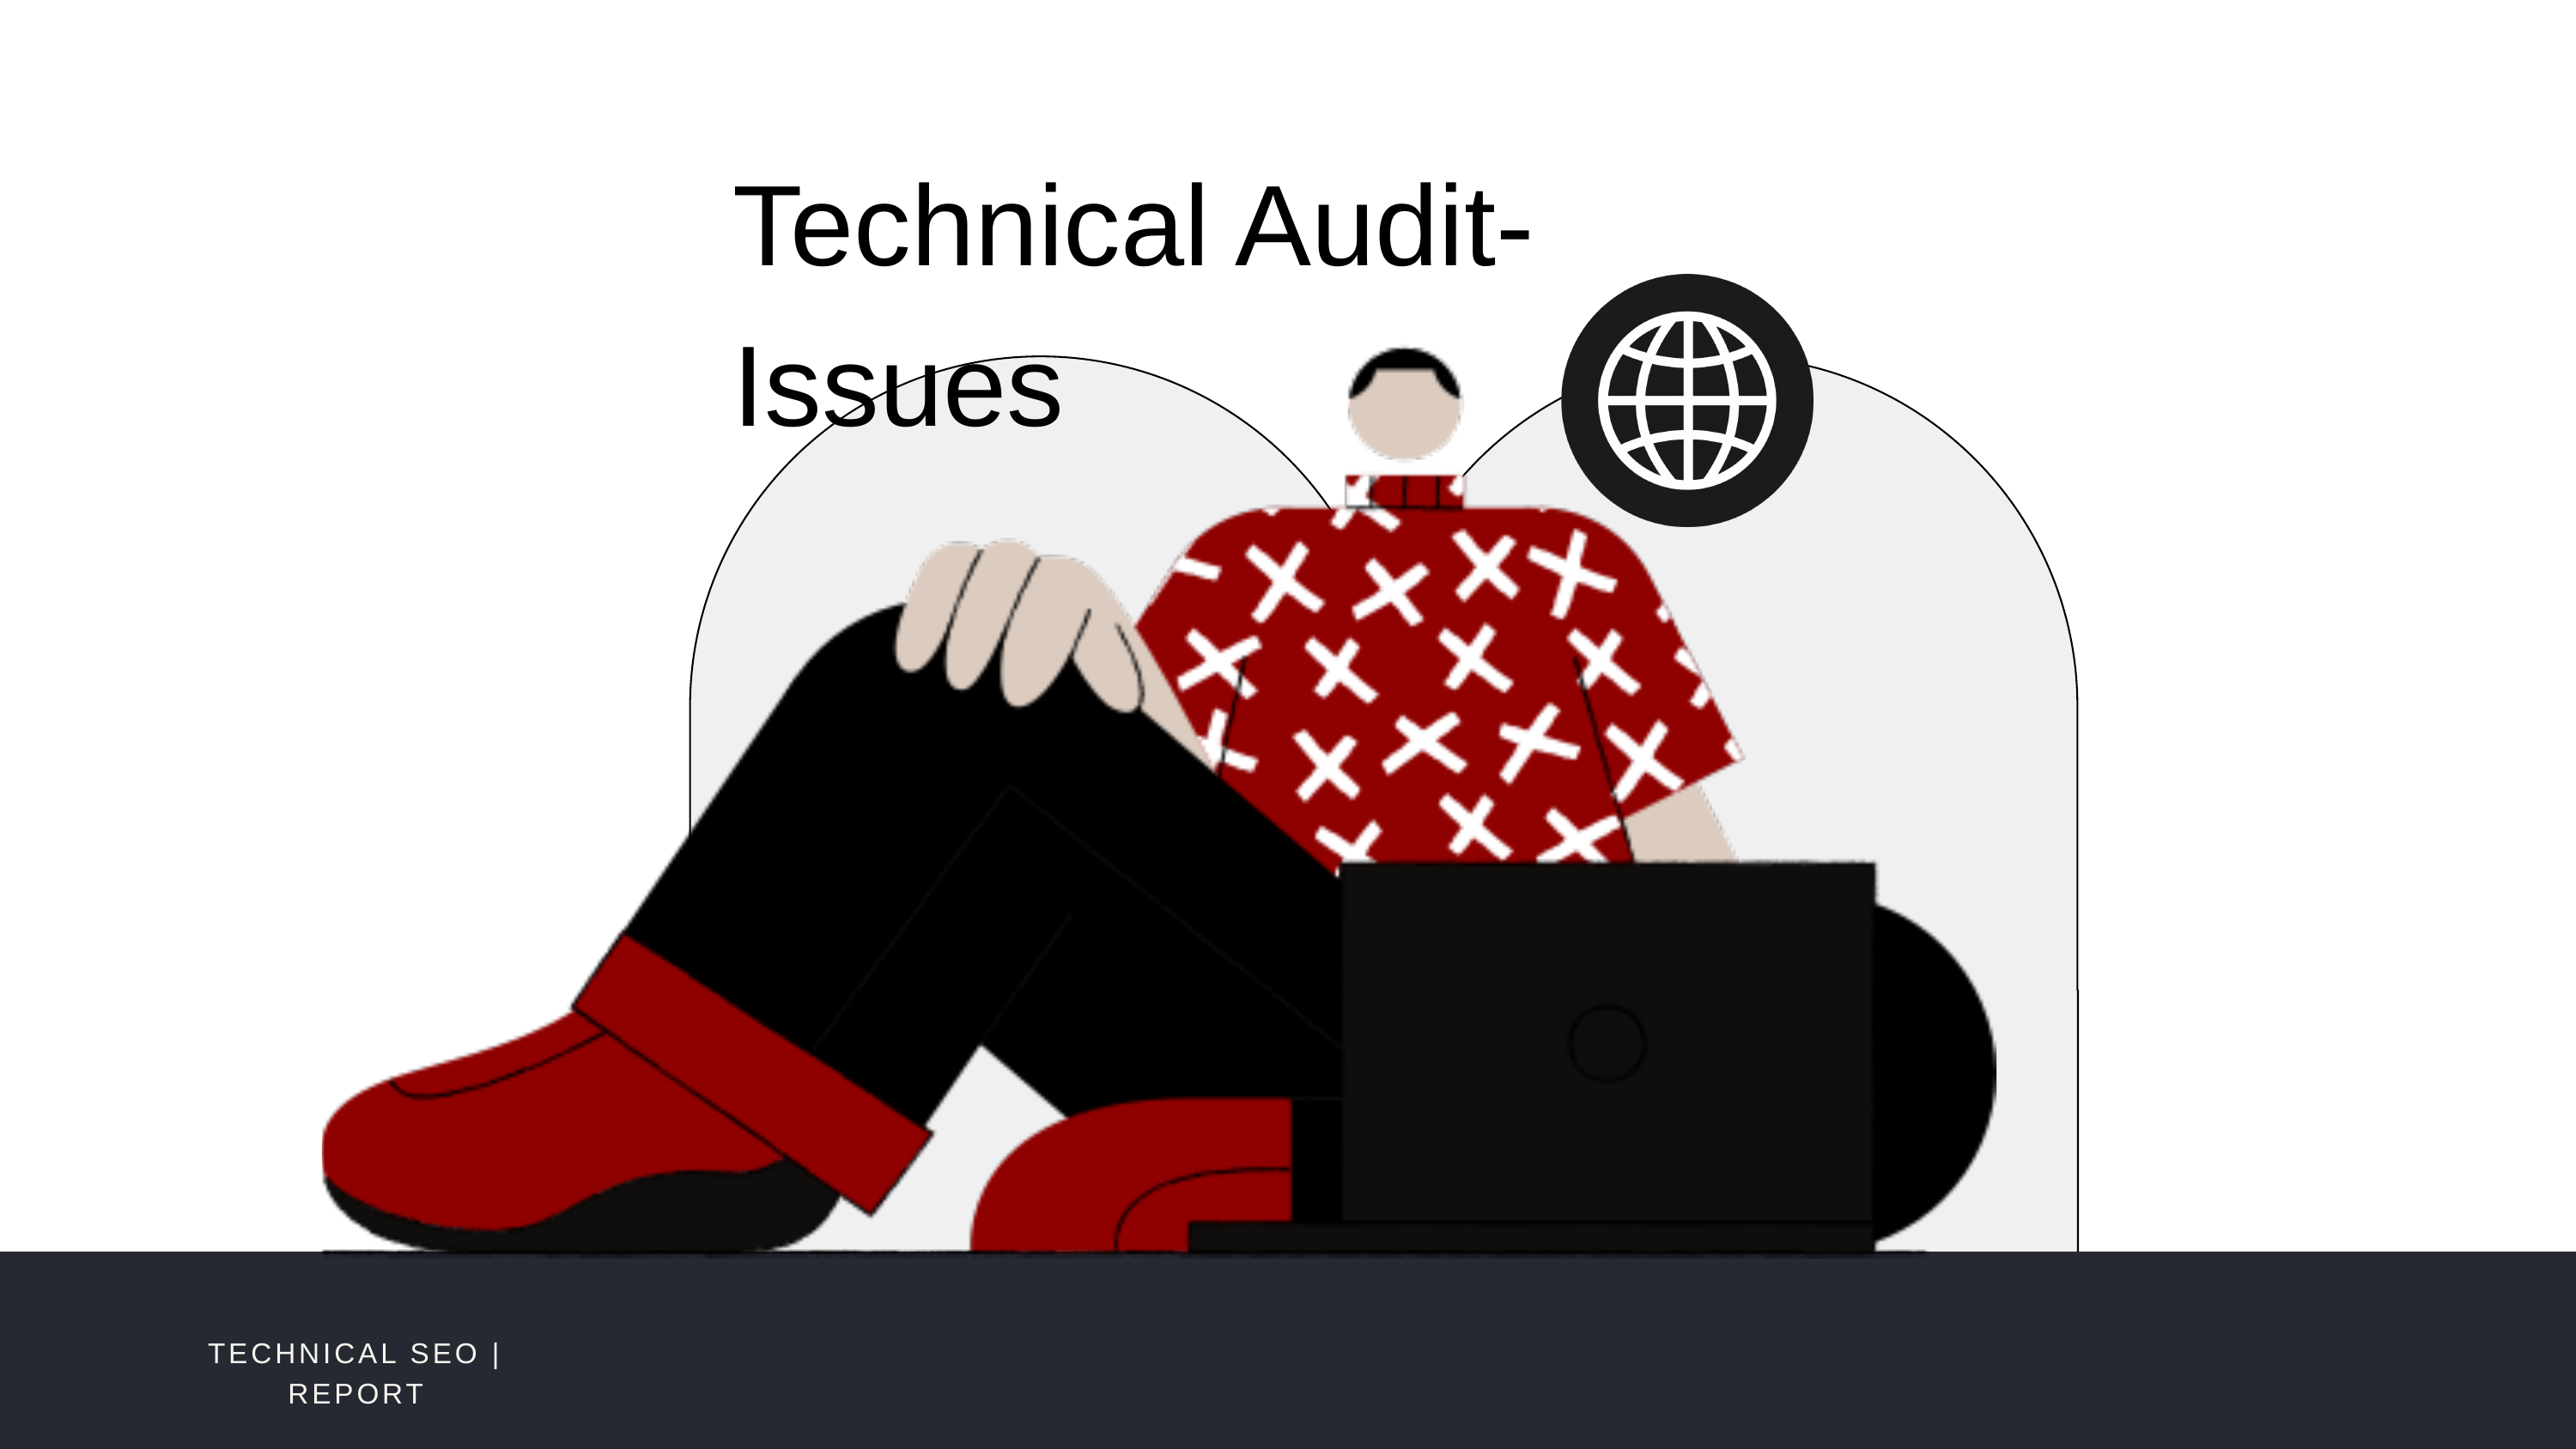

Technical Audit- Issues

TECHNICAL SEO | REPORT